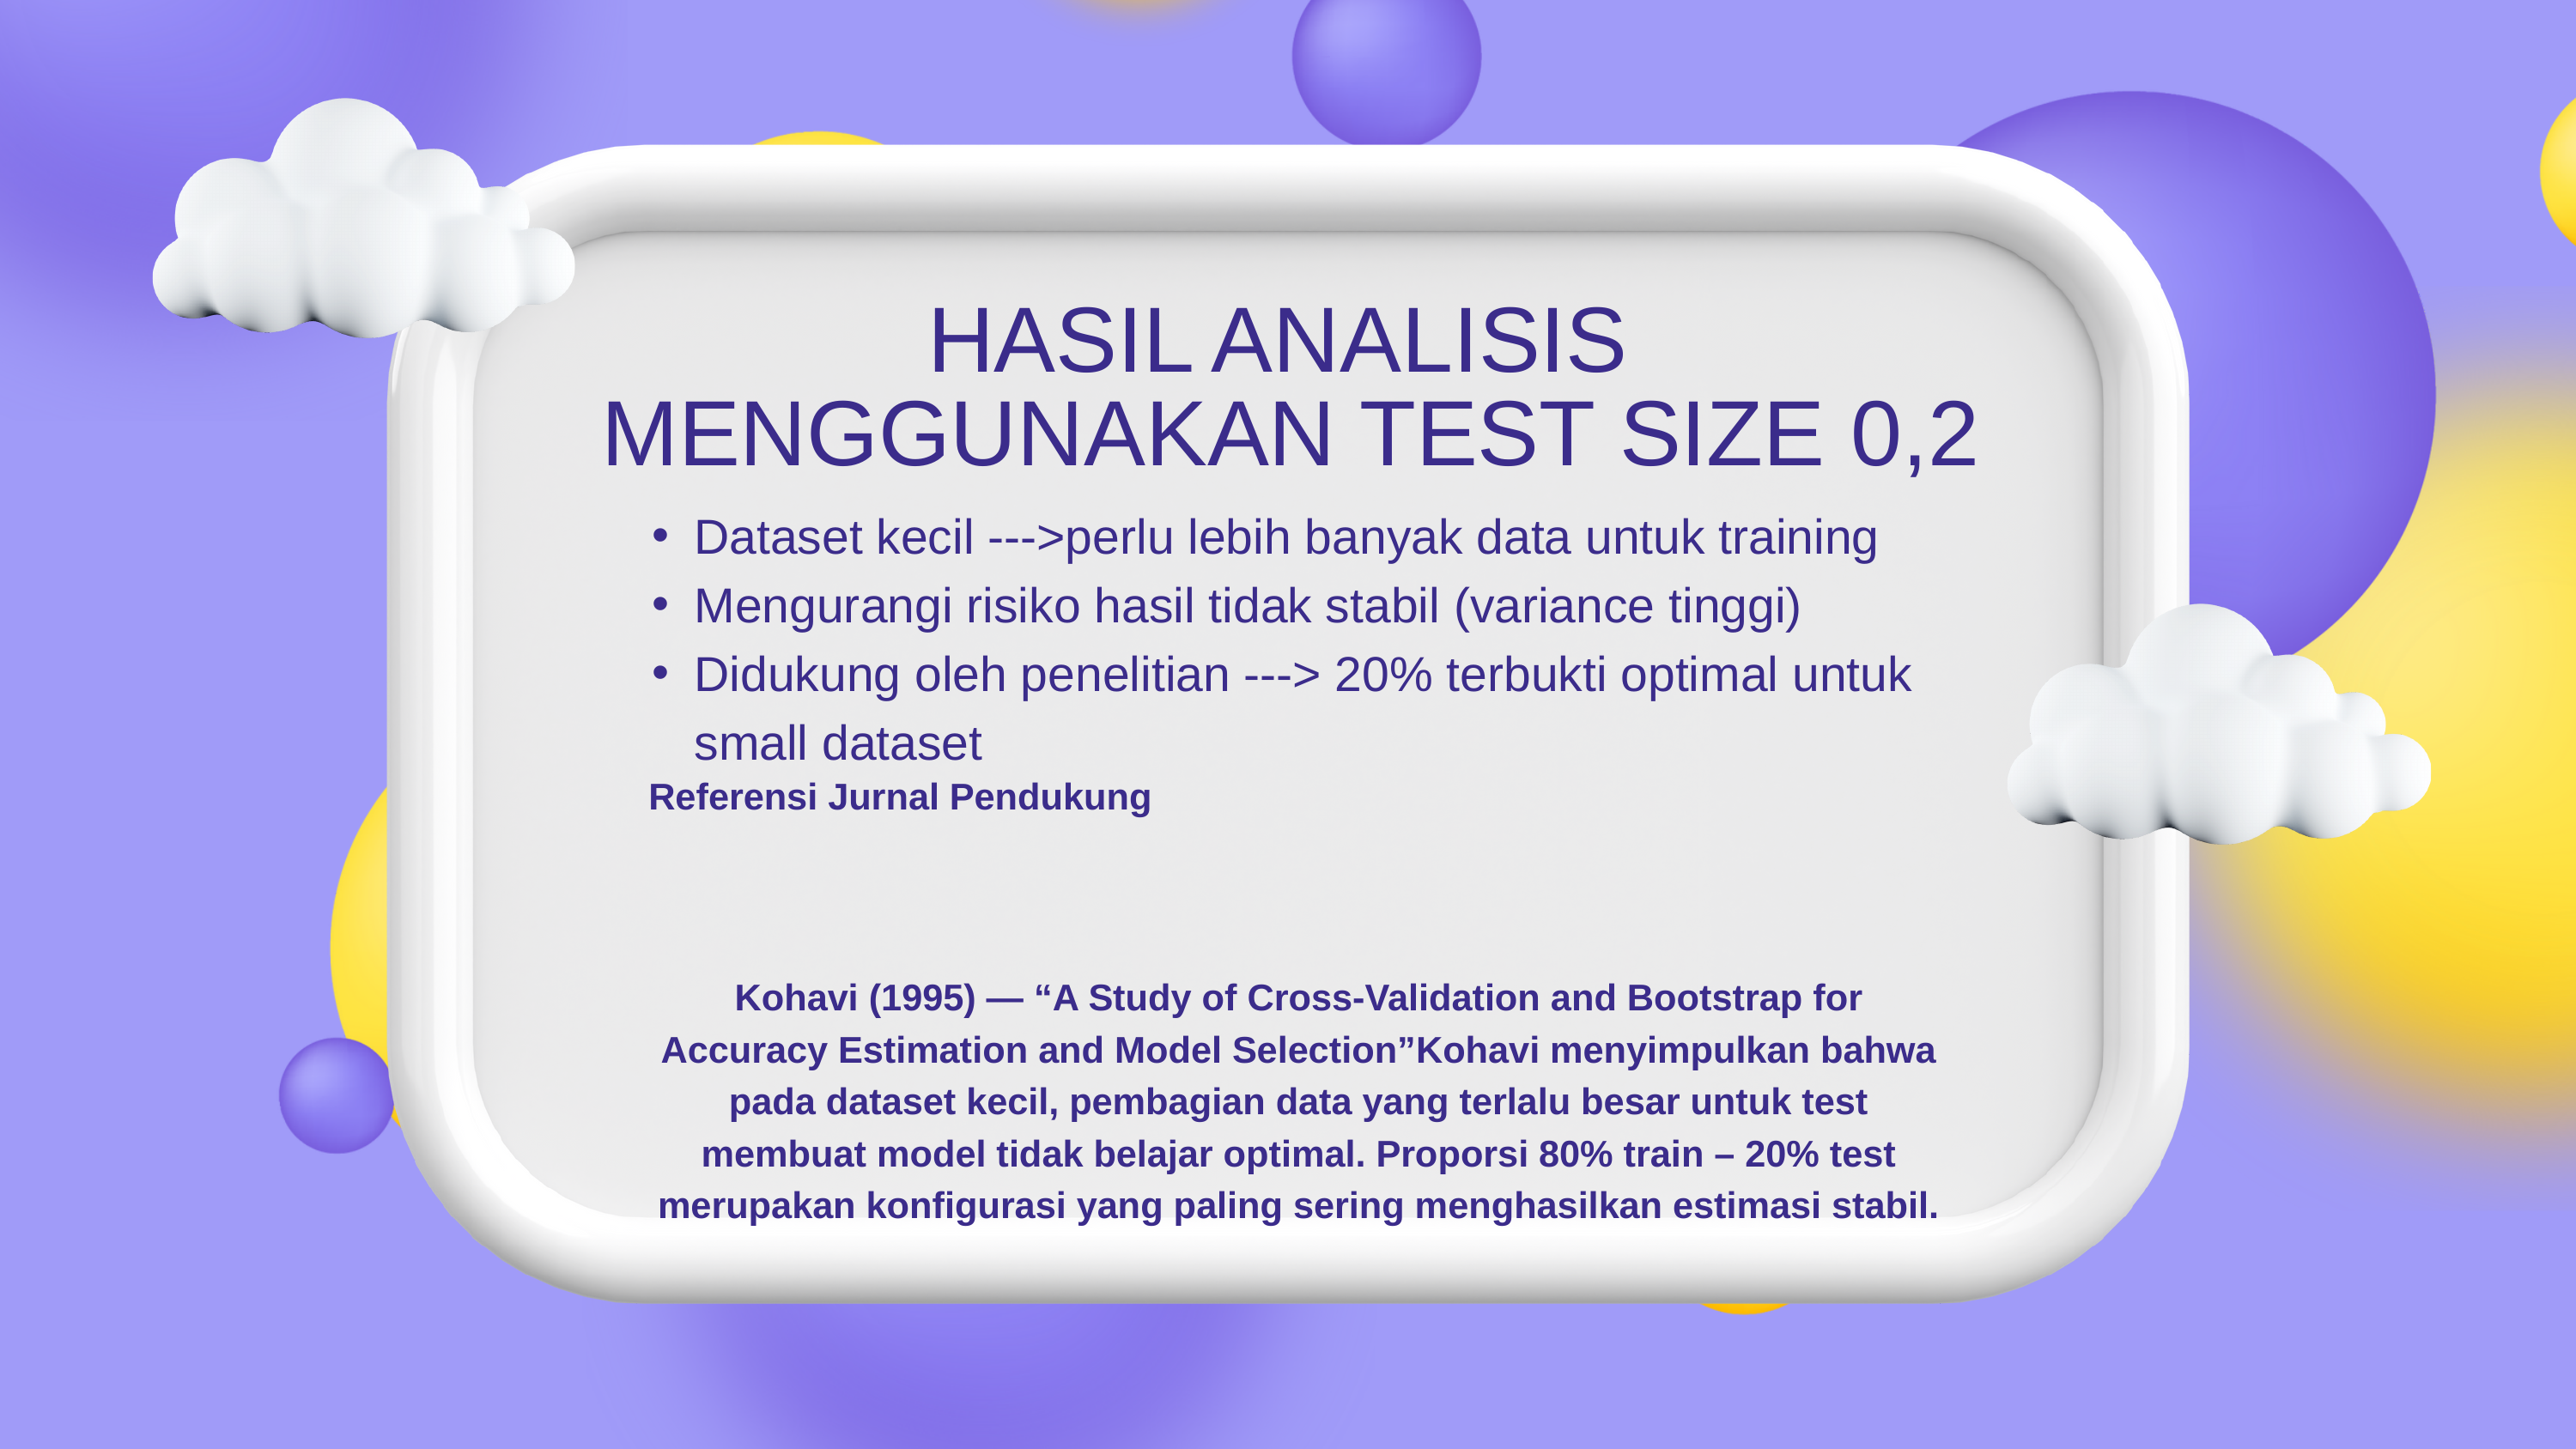

HASIL ANALISIS  MENGGUNAKAN TEST SIZE 0,2
Dataset kecil --->perlu lebih banyak data untuk training
Mengurangi risiko hasil tidak stabil (variance tinggi)
Didukung oleh penelitian ---> 20% terbukti optimal untuk small dataset

Referensi Jurnal Pendukung

Kohavi (1995) — “A Study of Cross-Validation and Bootstrap for Accuracy Estimation and Model Selection”Kohavi menyimpulkan bahwa pada dataset kecil, pembagian data yang terlalu besar untuk test membuat model tidak belajar optimal. Proporsi 80% train – 20% test merupakan konfigurasi yang paling sering menghasilkan estimasi stabil.